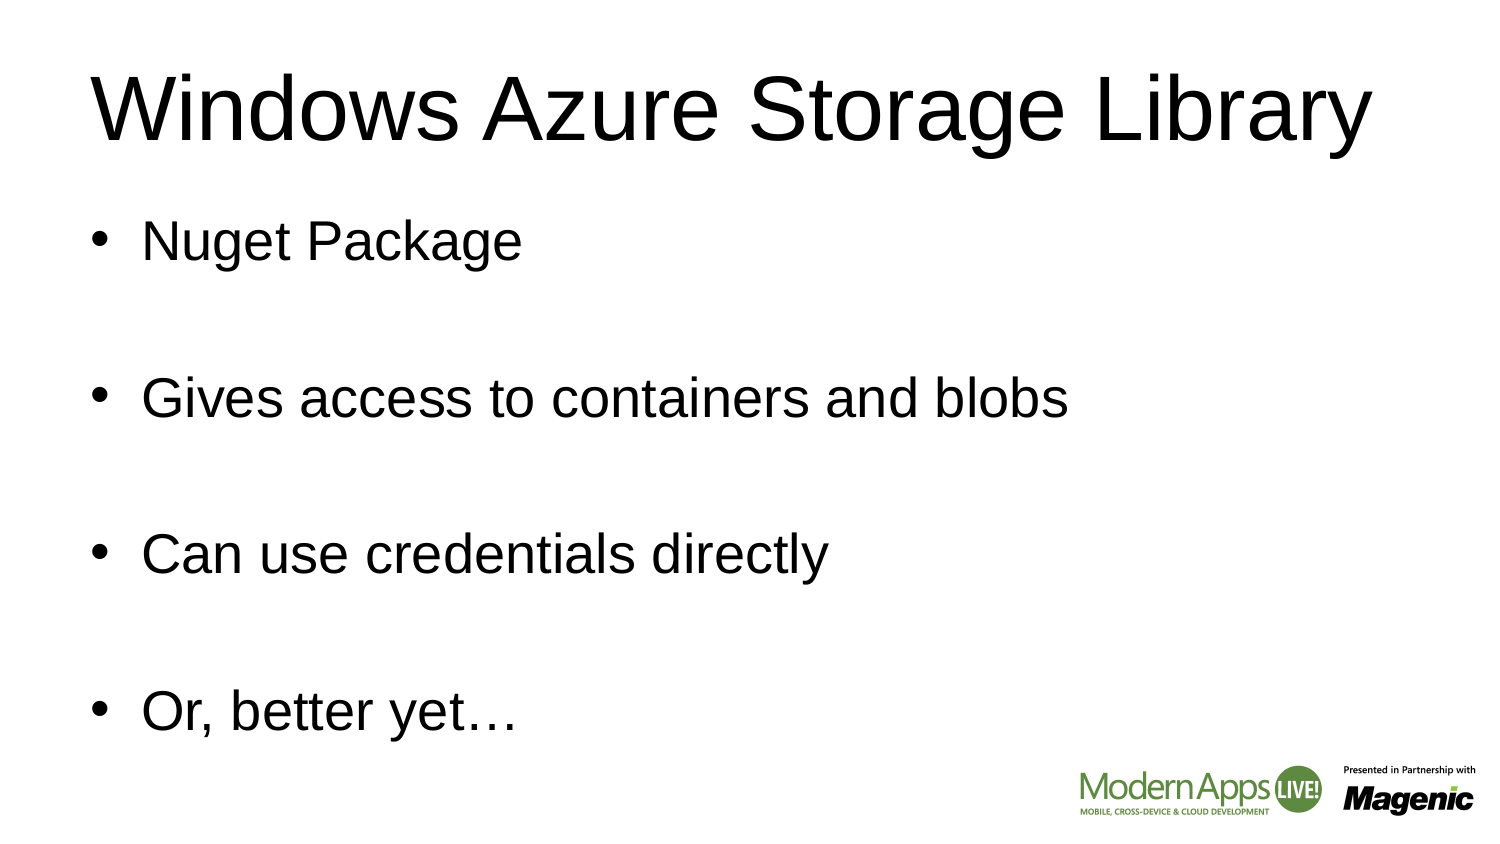

# Windows Azure Storage Library
Nuget Package

Gives access to containers and blobs

Can use credentials directly

Or, better yet…